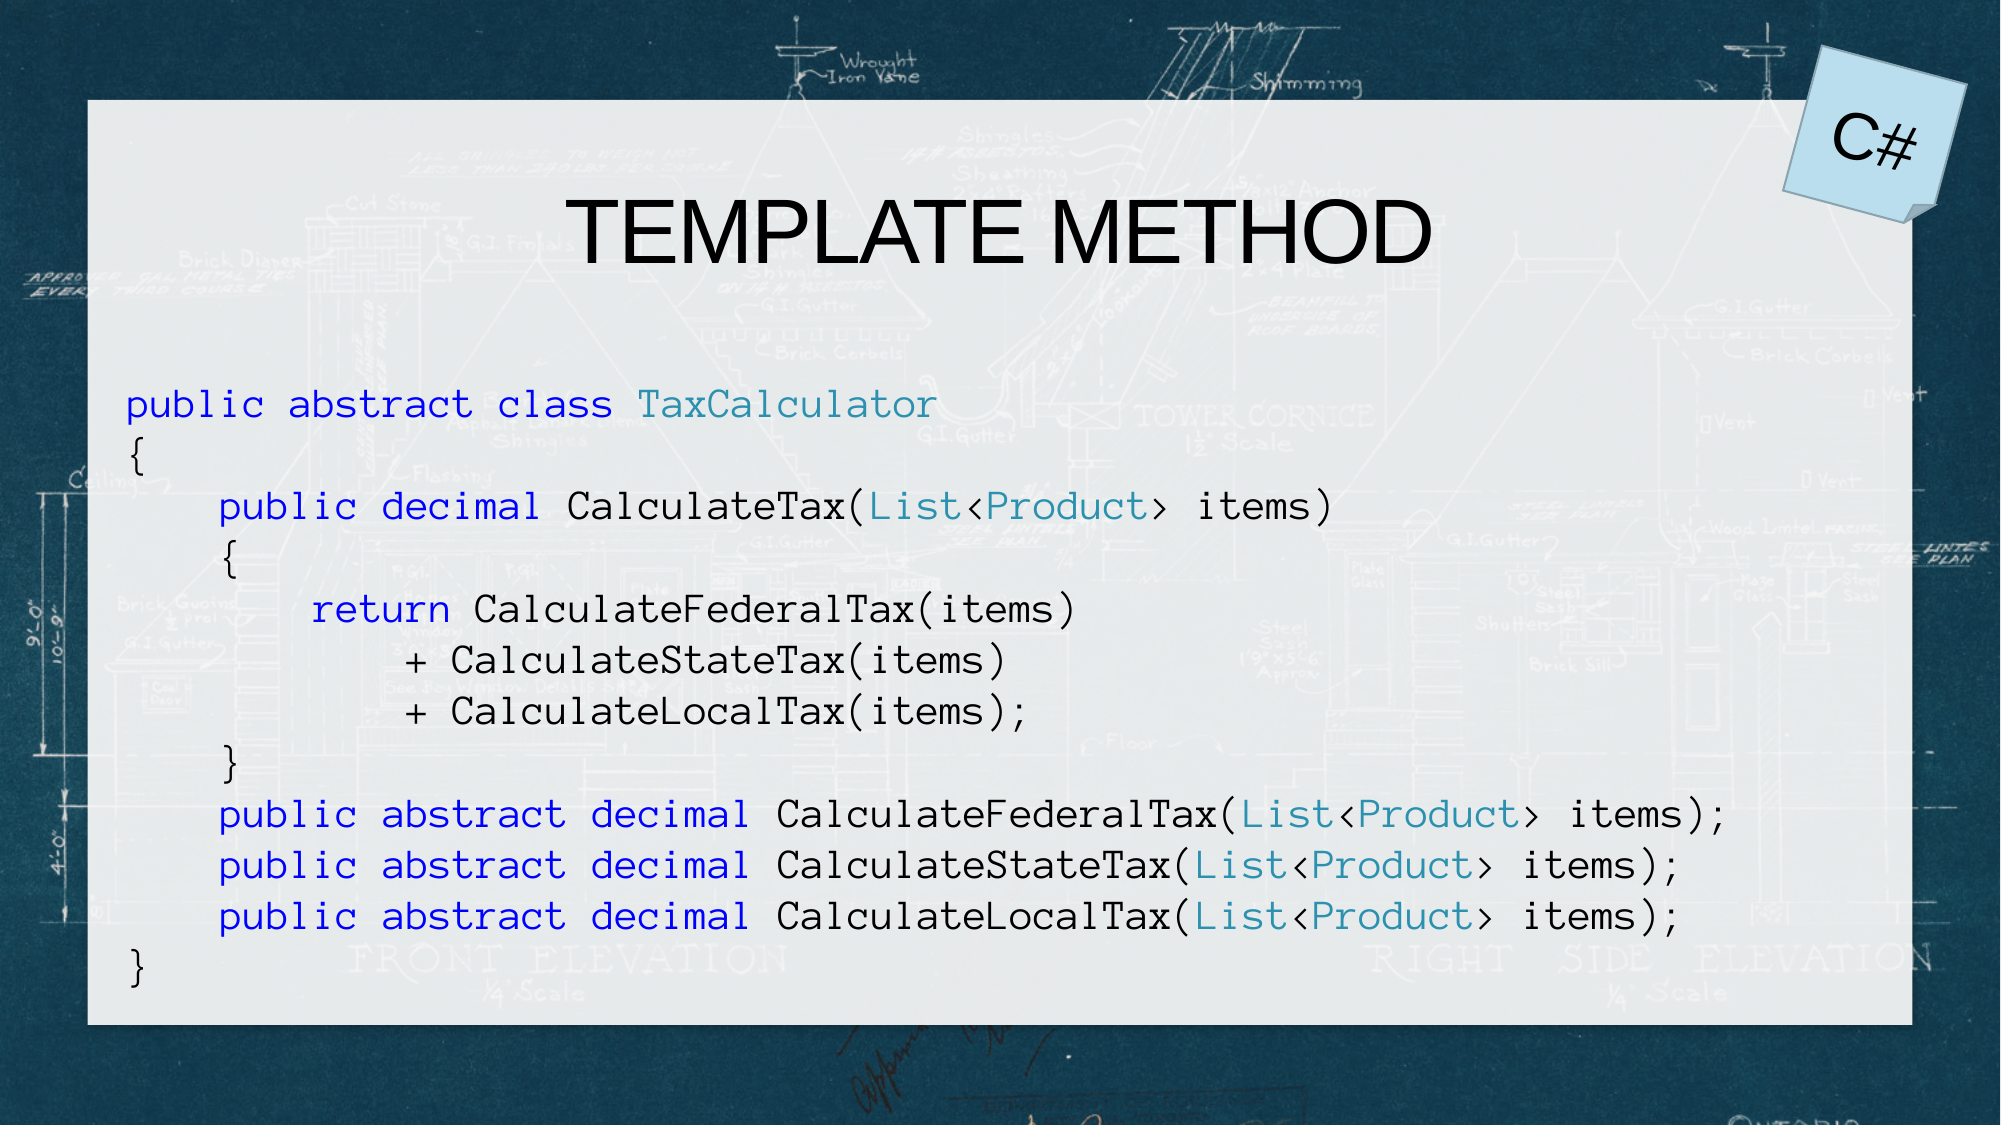

C#
# Template Method
public abstract class TaxCalculator
{
    public decimal CalculateTax(List<Product> items)
    {
        return CalculateFederalTax(items)
            + CalculateStateTax(items)
            + CalculateLocalTax(items);
    }
    public abstract decimal CalculateFederalTax(List<Product> items);
    public abstract decimal CalculateStateTax(List<Product> items);
    public abstract decimal CalculateLocalTax(List<Product> items);
}